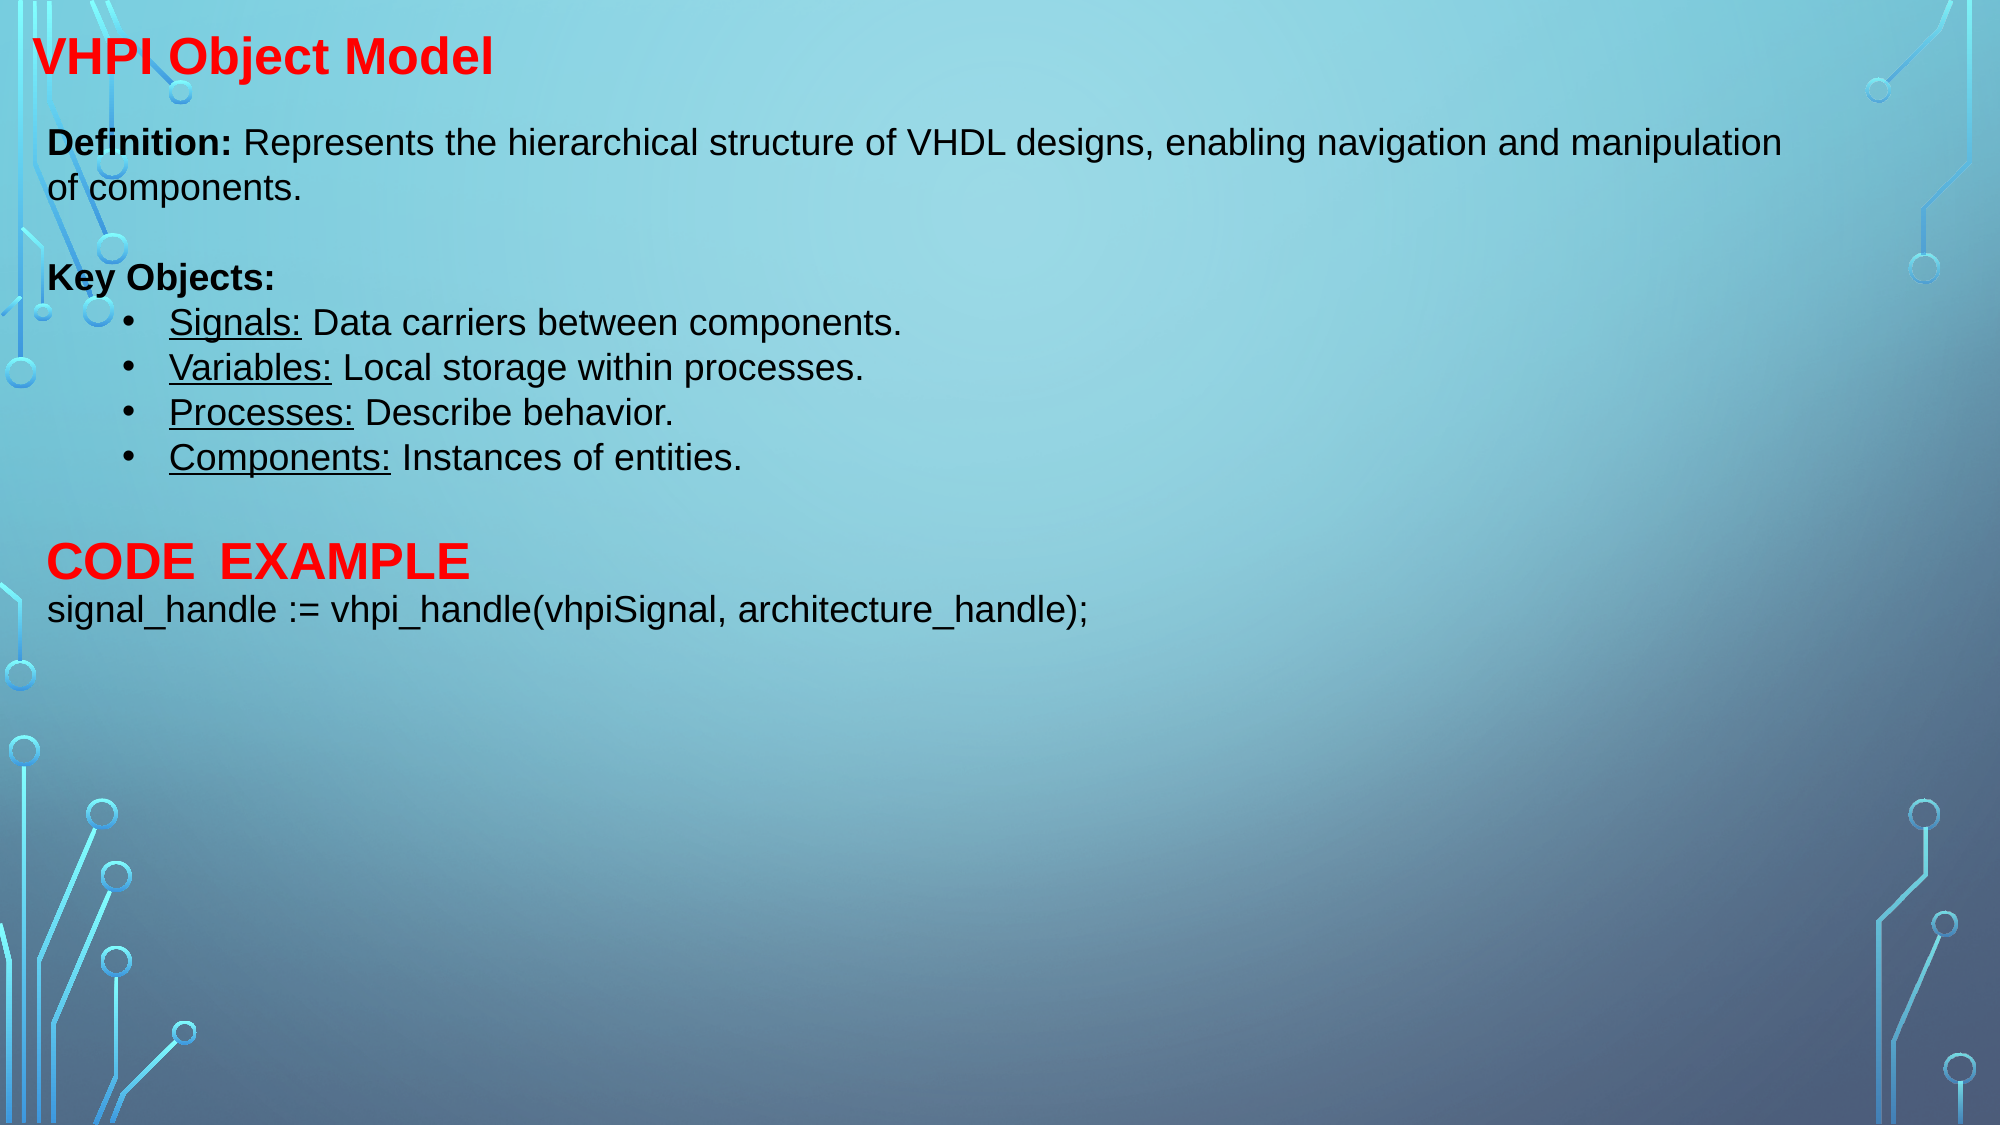

VHPI Object Model
Definition: Represents the hierarchical structure of VHDL designs, enabling navigation and manipulation of components.

Key Objects:
Signals: Data carriers between components.
Variables: Local storage within processes.
Processes: Describe behavior.
Components: Instances of entities.
  CODE EXAMPLE

signal_handle := vhpi_handle(vhpiSignal, architecture_handle);